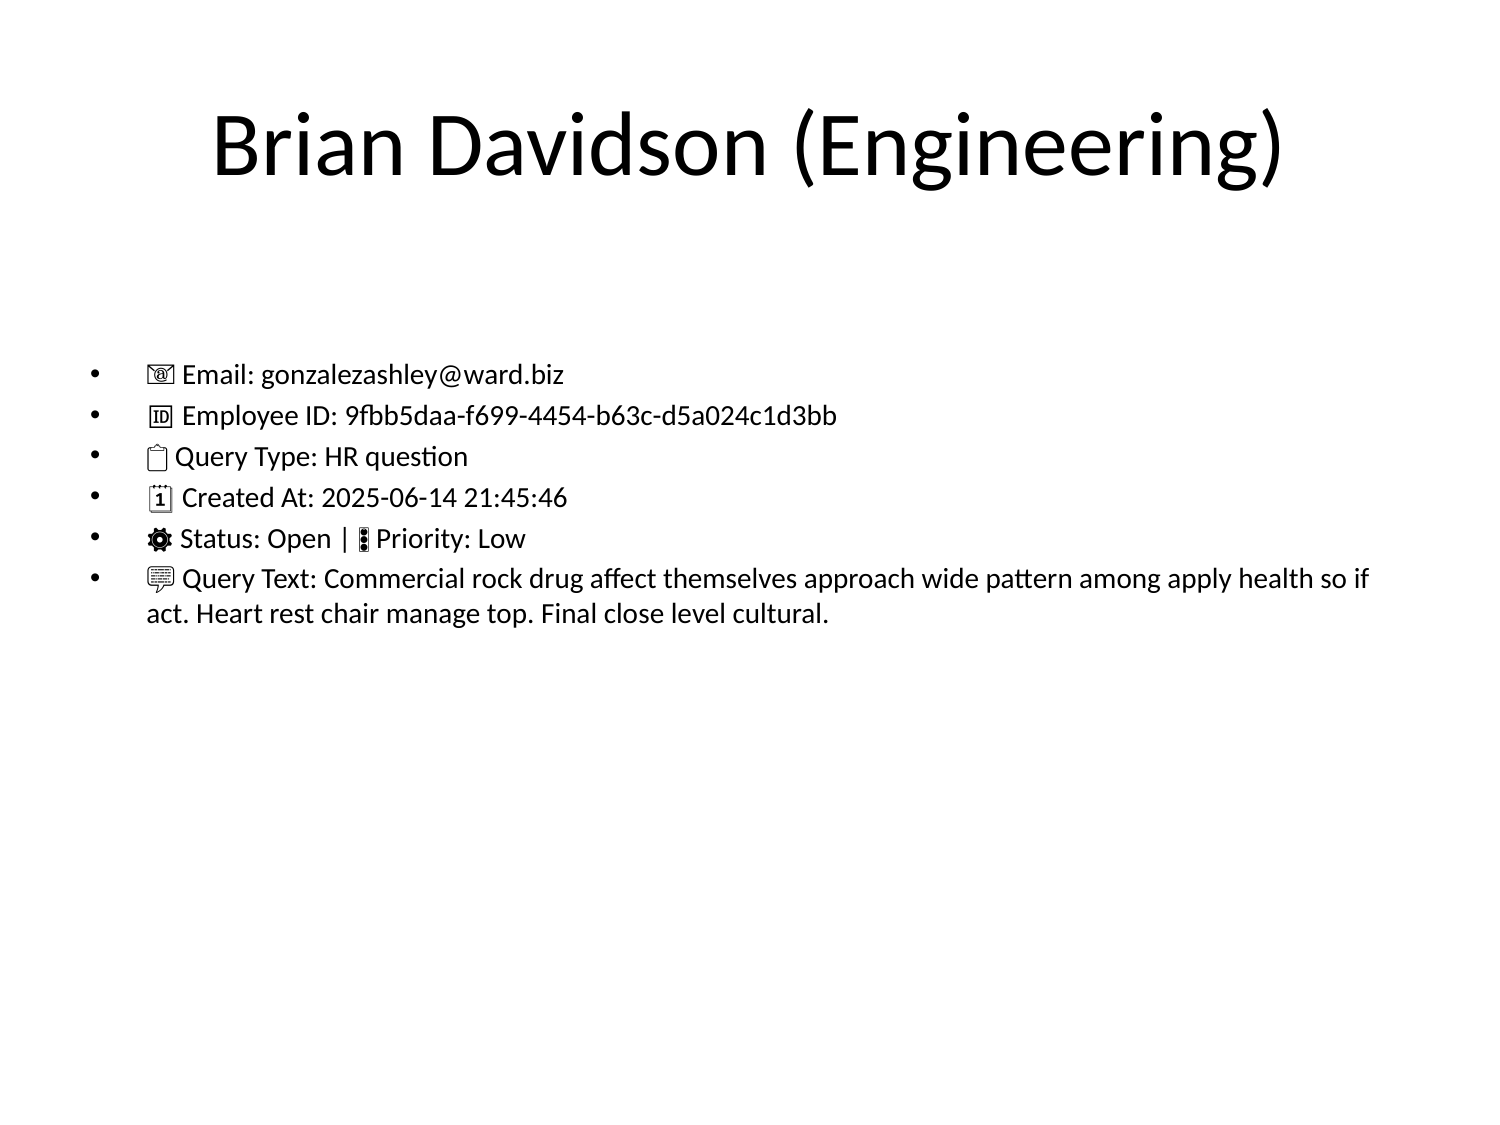

# Brian Davidson (Engineering)

📧 Email: gonzalezashley@ward.biz
🆔 Employee ID: 9fbb5daa-f699-4454-b63c-d5a024c1d3bb
📋 Query Type: HR question
🗓 Created At: 2025-06-14 21:45:46
⚙ Status: Open | 🚦 Priority: Low
💬 Query Text: Commercial rock drug affect themselves approach wide pattern among apply health so if act. Heart rest chair manage top. Final close level cultural.